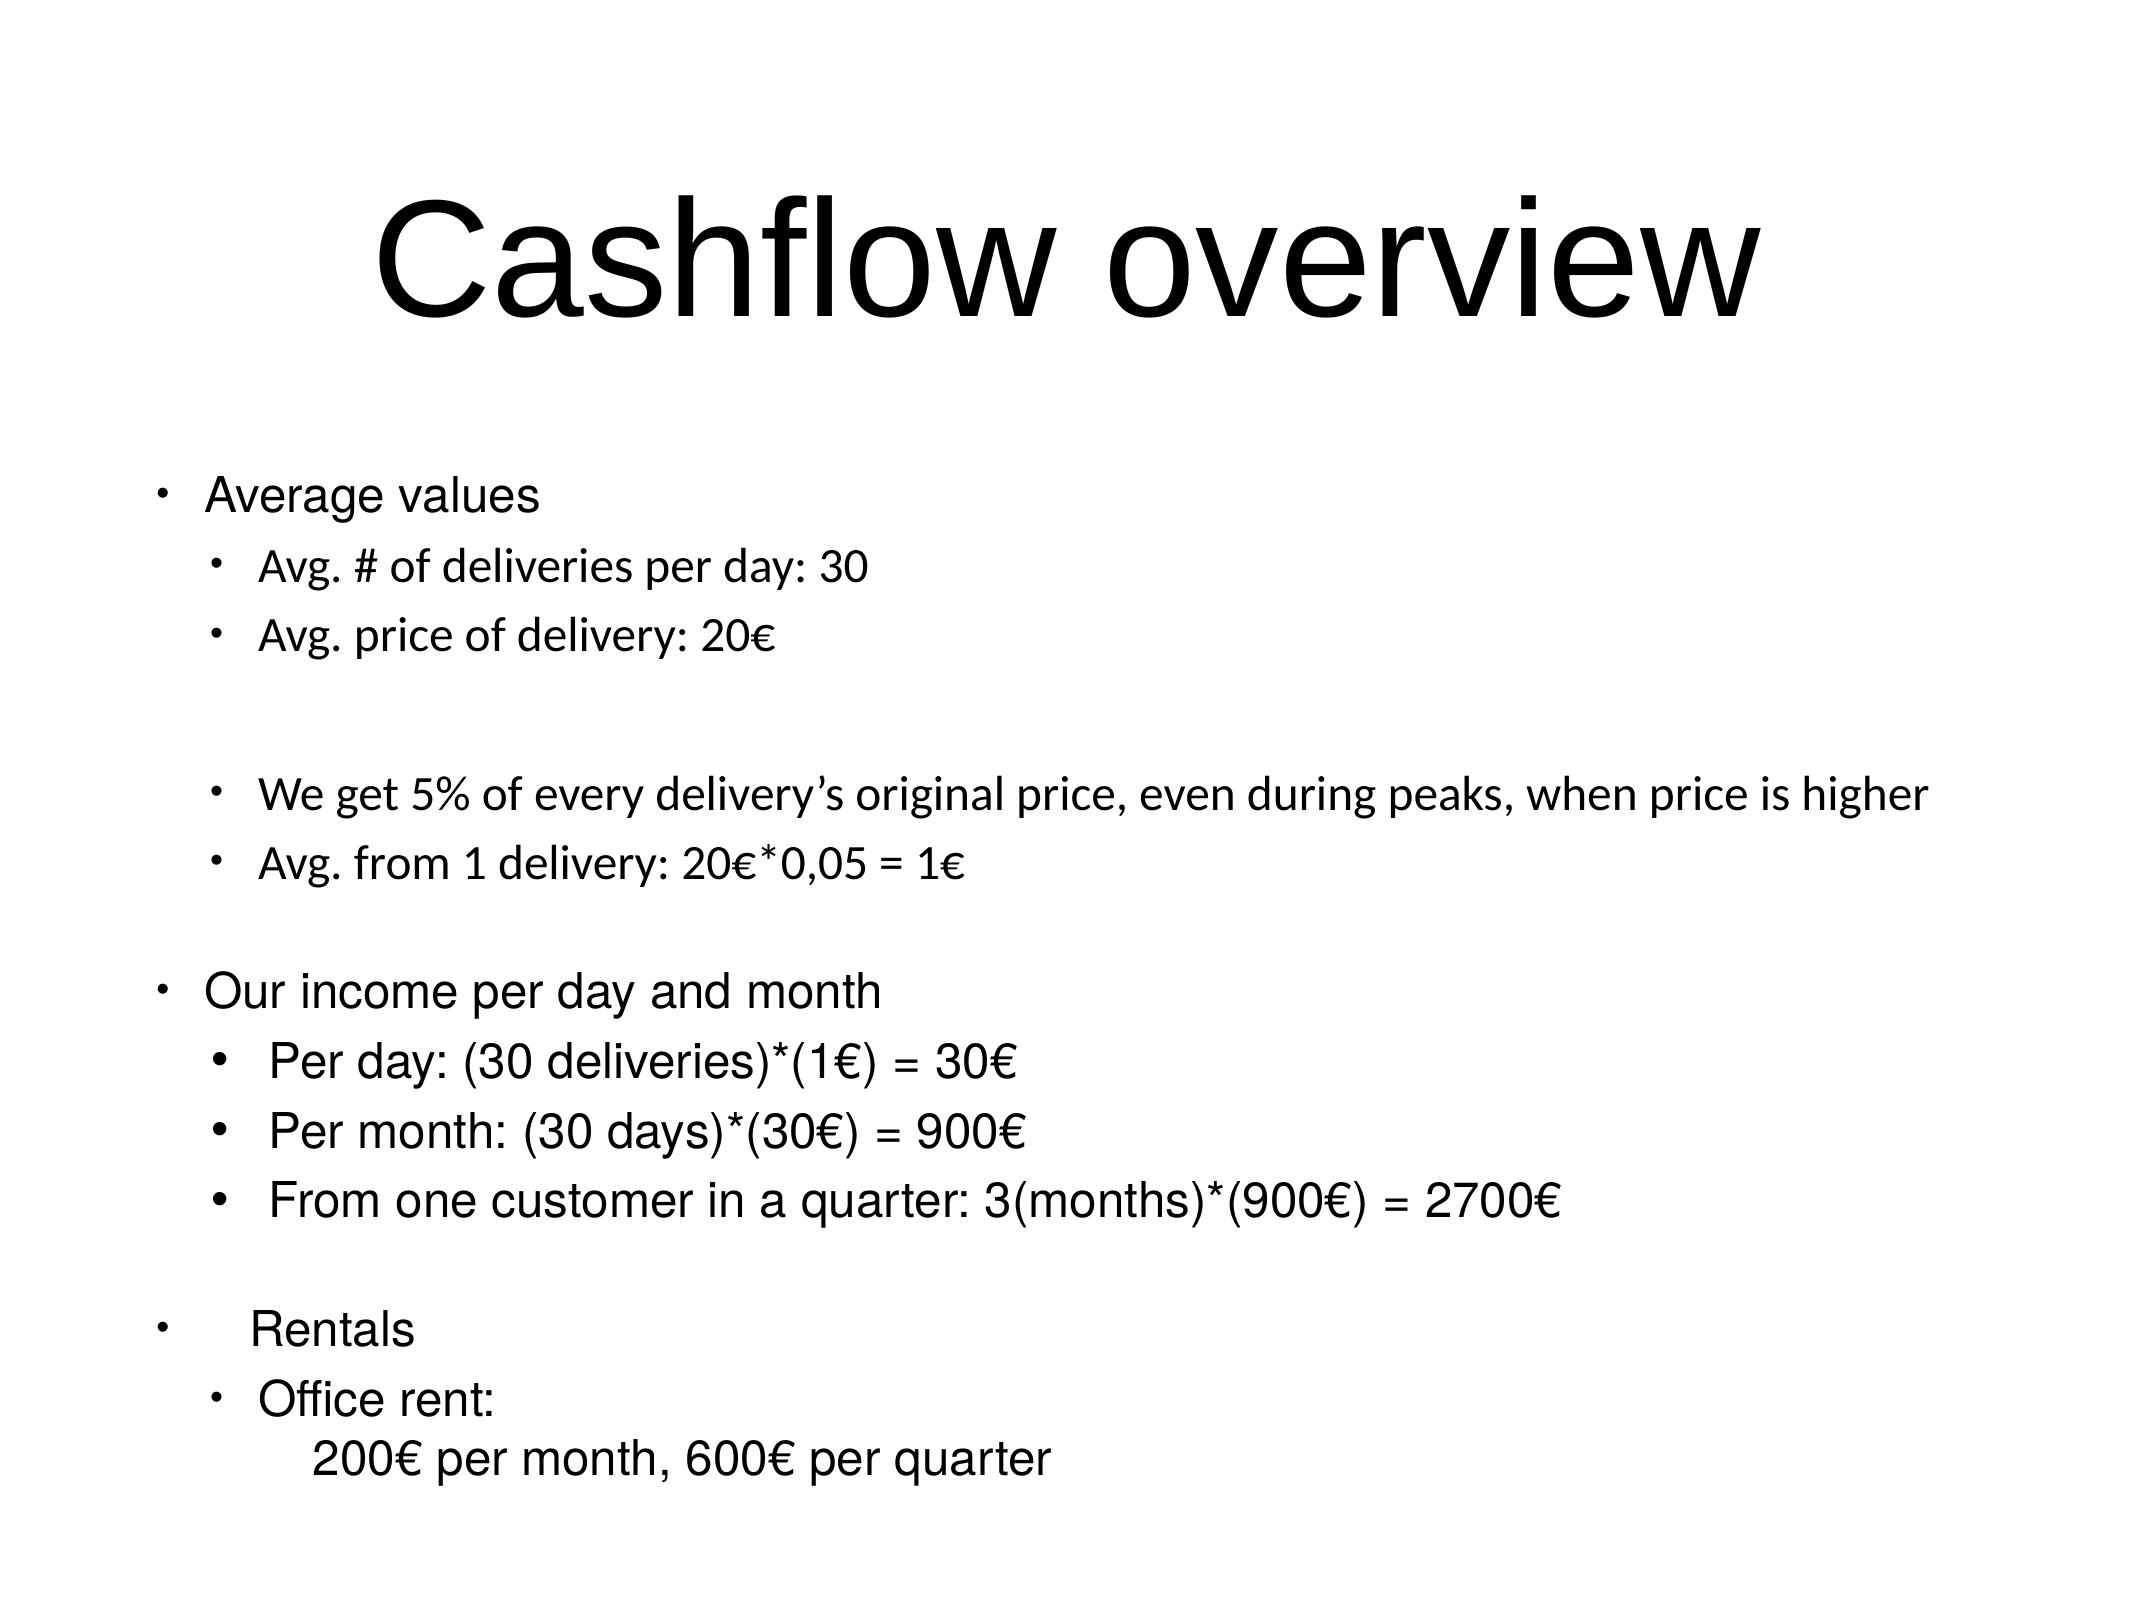

# Cashflow overview
Average values
Avg. # of deliveries per day: 30
Avg. price of delivery: 20€

We get 5% of every delivery’s original price, even during peaks, when price is higher
Avg. from 1 delivery: 20€*0,05 = 1€

Our income per day and month
Per day: (30 deliveries)*(1€) = 30€
Per month: (30 days)*(30€) = 900€
From one customer in a quarter: 3(months)*(900€) = 2700€
Rentals
Office rent:
    200€ per month, 600€ per quarter